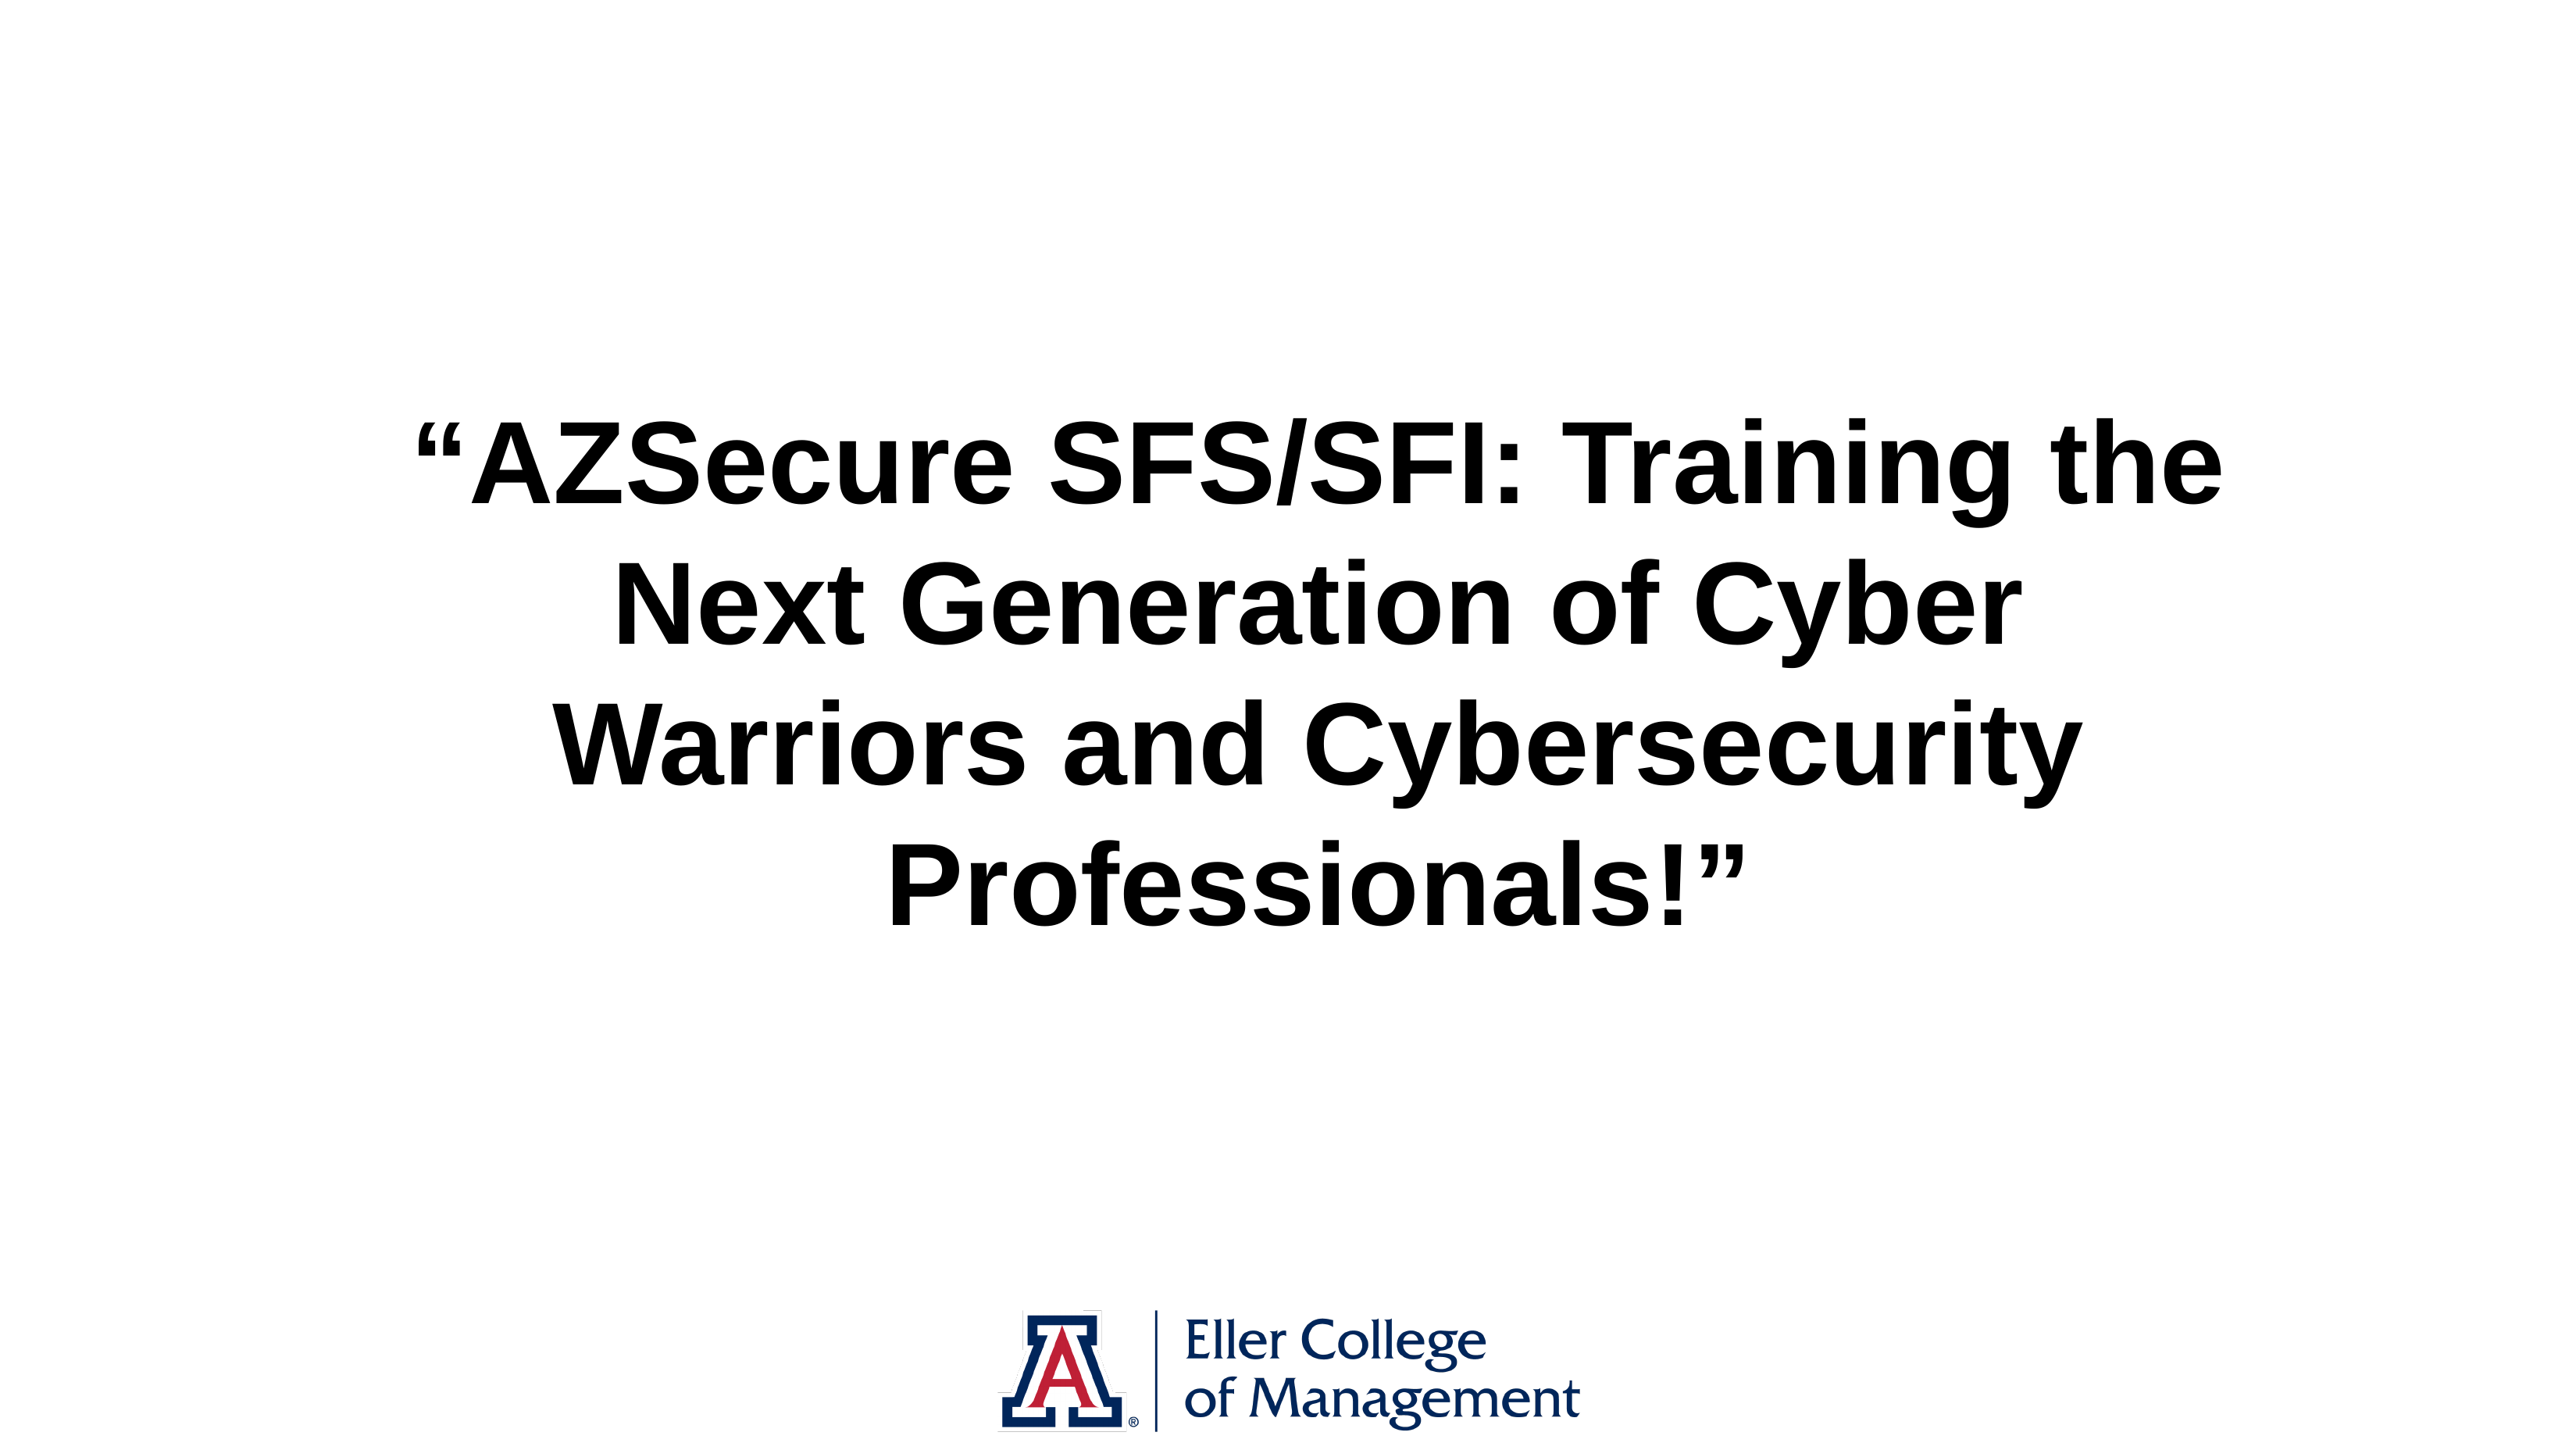

# “AZSecure SFS/SFI: Training the Next Generation of Cyber Warriors and Cybersecurity Professionals!”